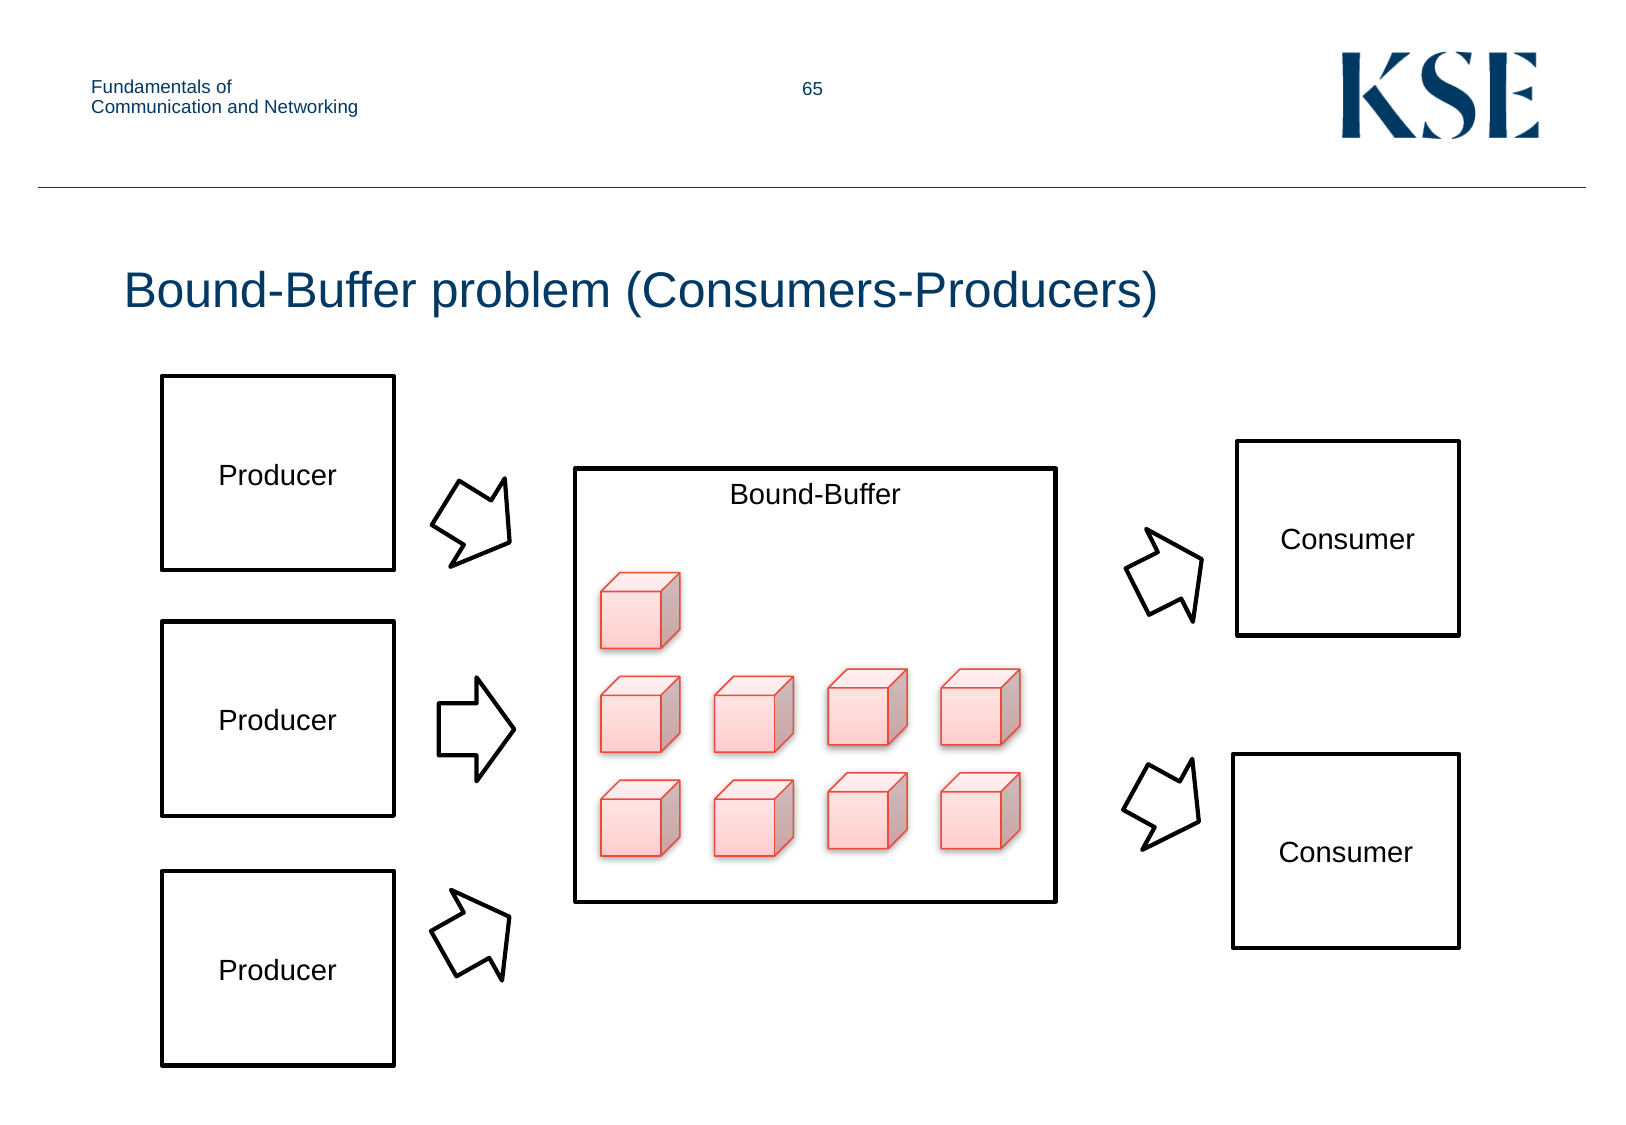

Fundamentals of Communication and Networking
Bound-Buffer problem (Consumers-Producers)
Producer
Consumer
Bound-Buffer

Producer

Consumer

Producer